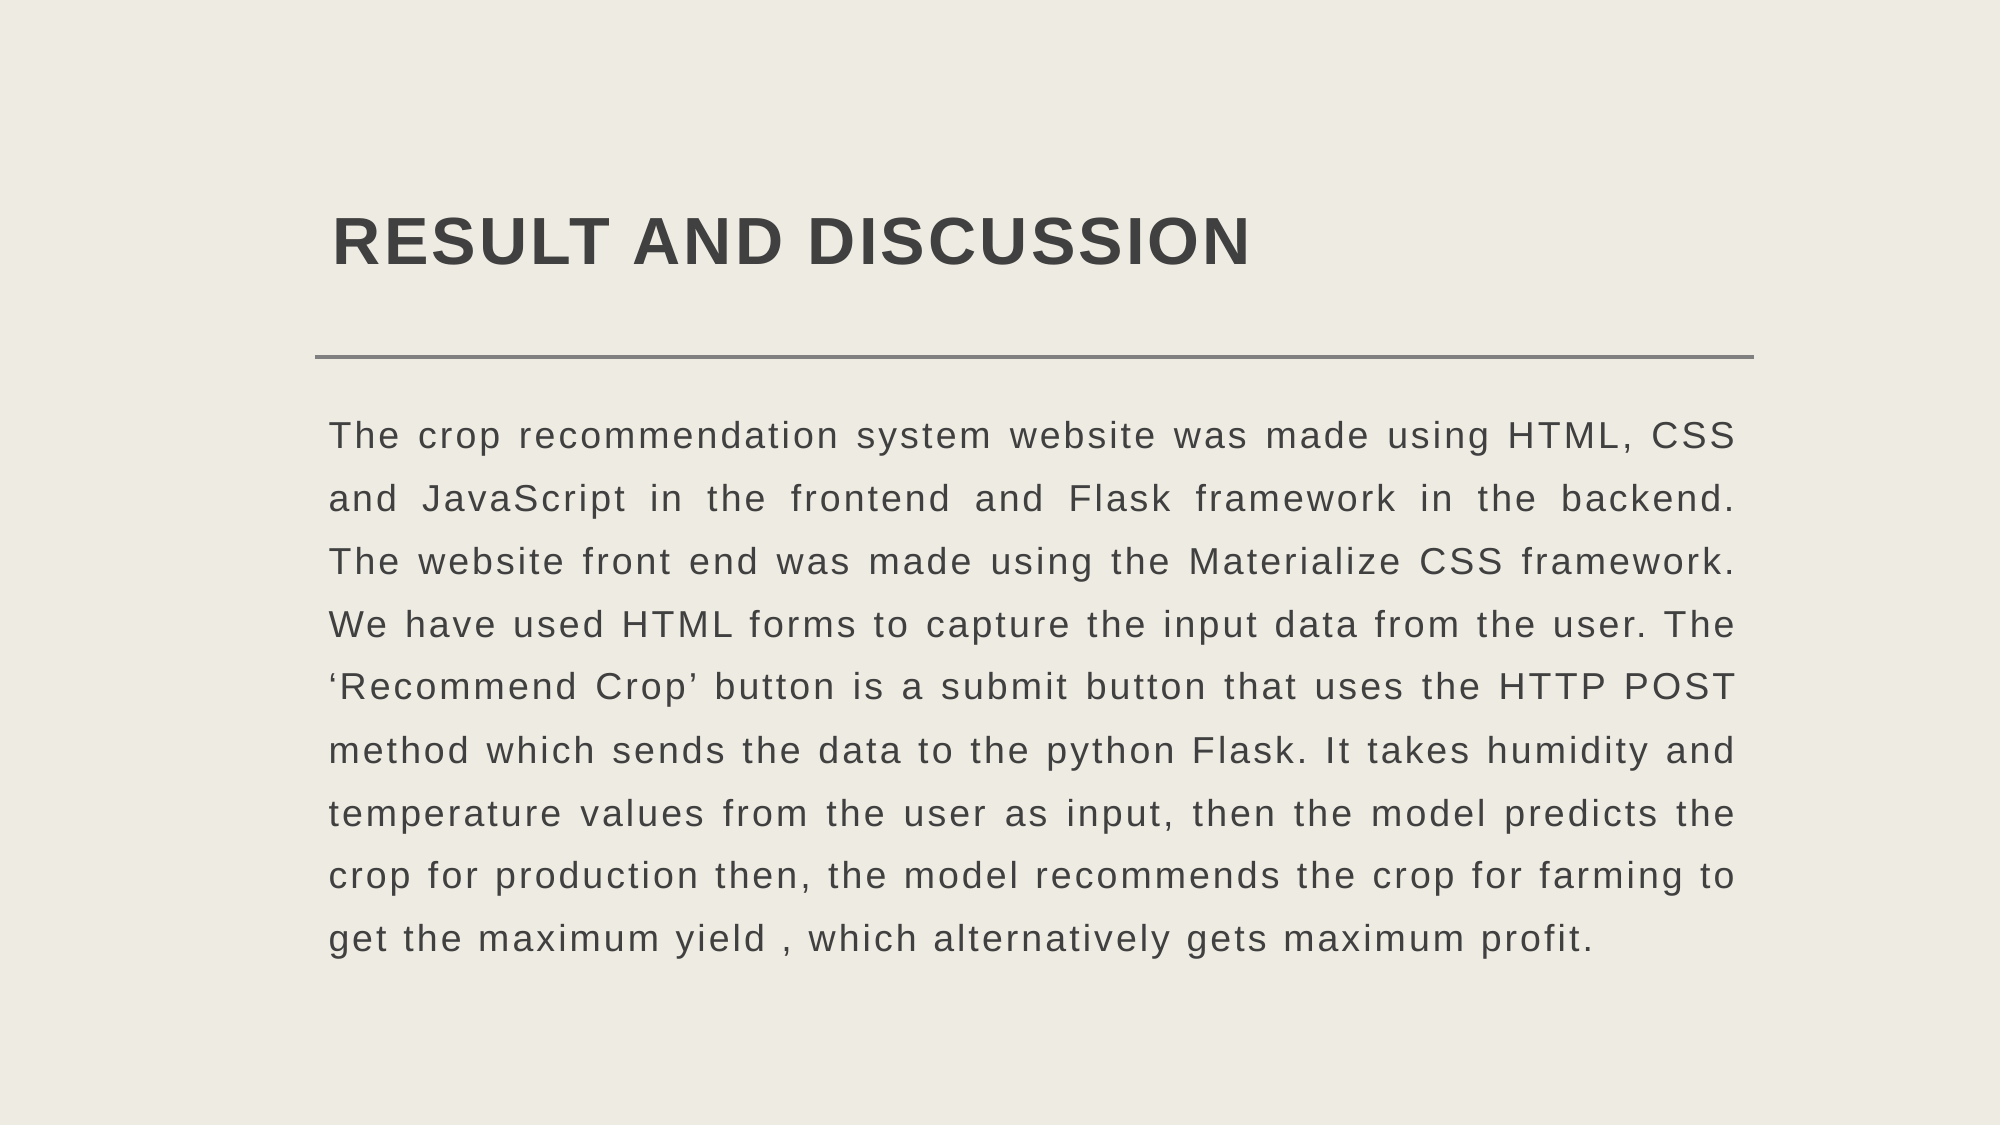

# RESULT AND DISCUSSION
The crop recommendation system website was made using HTML, CSS and JavaScript in the frontend and Flask framework in the backend. The website front end was made using the Materialize CSS framework. We have used HTML forms to capture the input data from the user. The ‘Recommend Crop’ button is a submit button that uses the HTTP POST method which sends the data to the python Flask. It takes humidity and temperature values from the user as input, then the model predicts the crop for production then, the model recommends the crop for farming to get the maximum yield , which alternatively gets maximum profit.